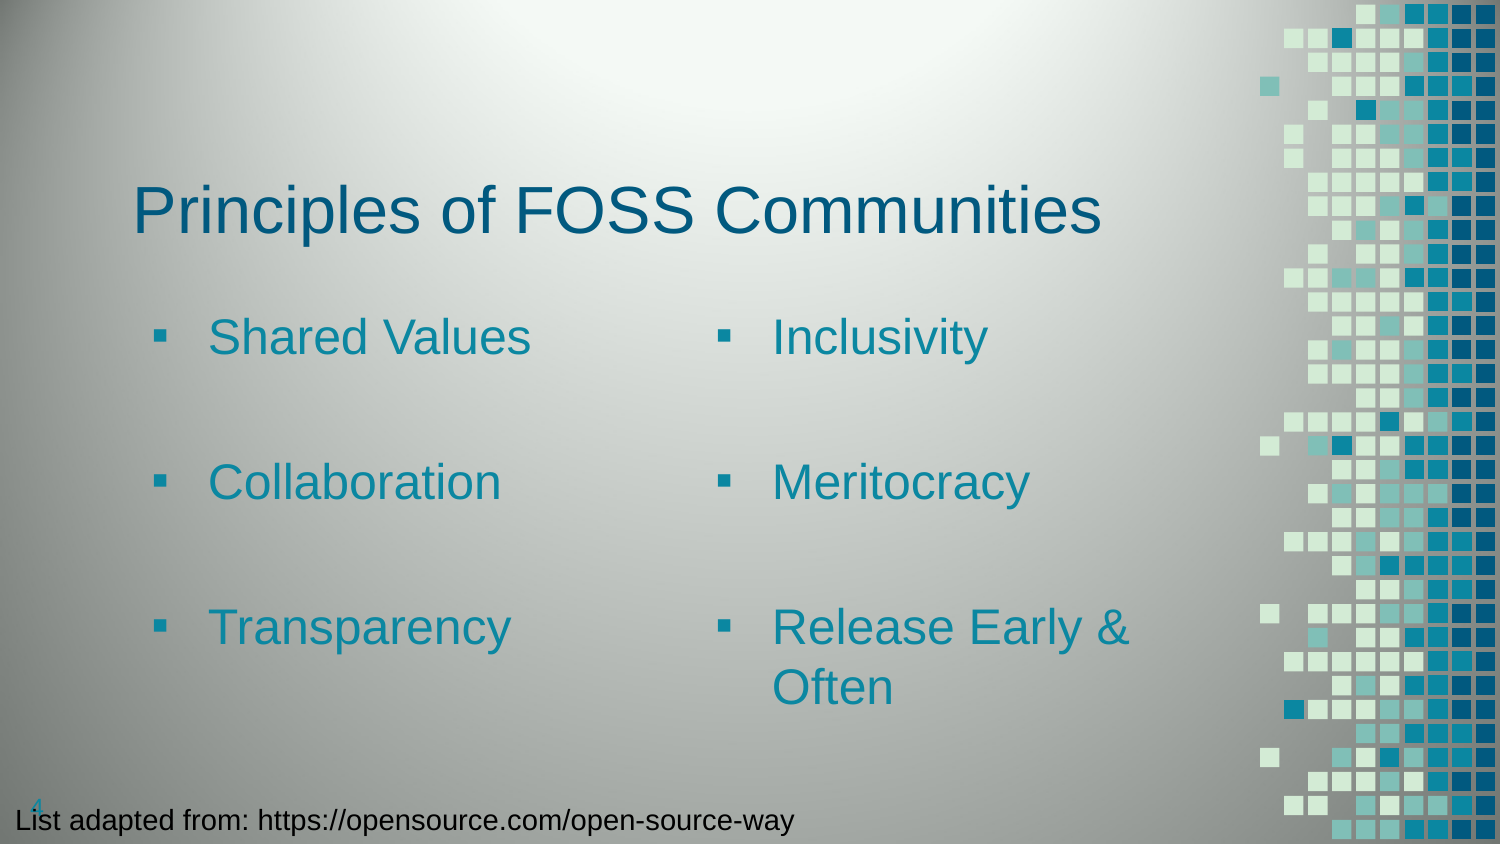

# Principles of FOSS Communities
Shared Values

Collaboration

Transparency
Inclusivity

Meritocracy

Release Early & Often
4
List adapted from: https://opensource.com/open-source-way